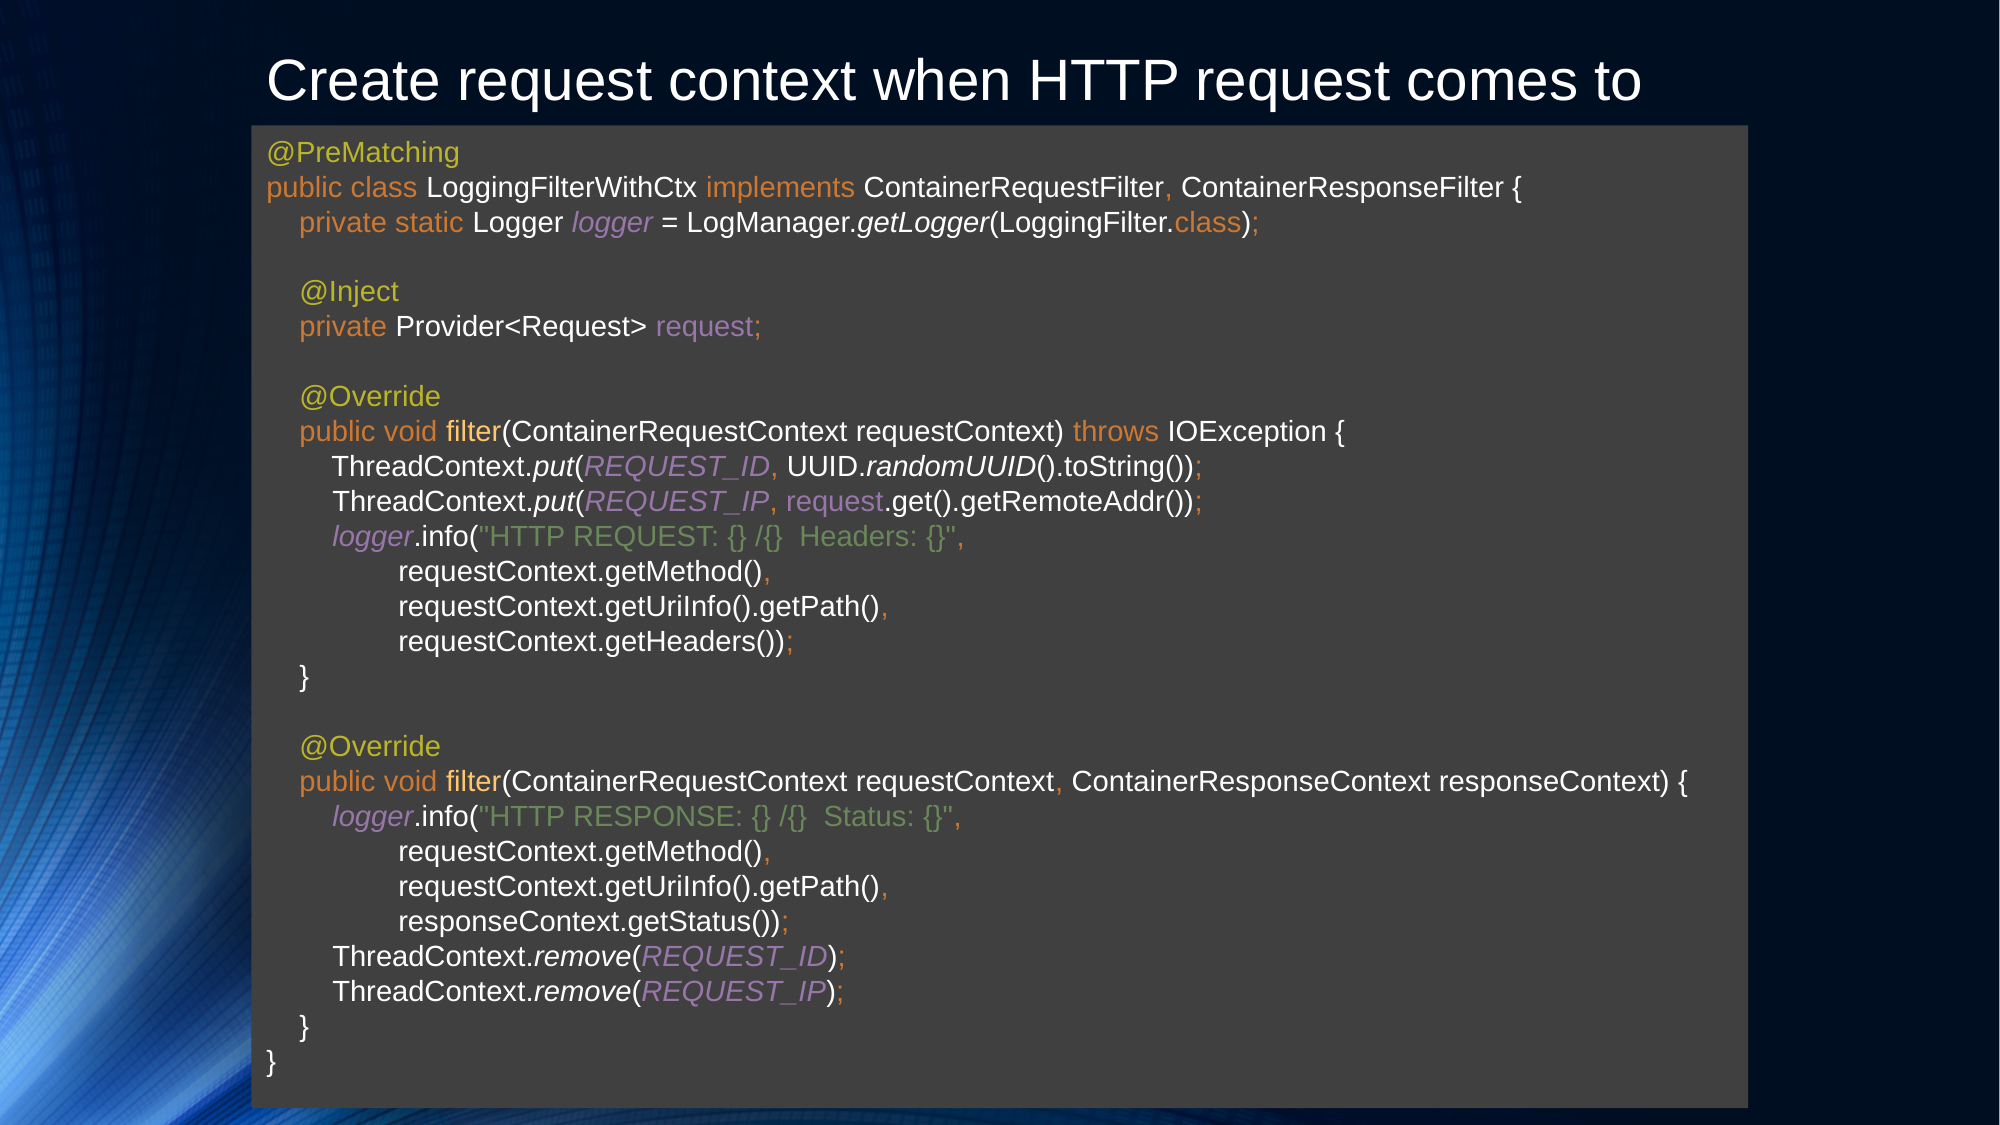

Create request context when HTTP request comes to app.
@PreMatching
public class LoggingFilterWithCtx implements ContainerRequestFilter, ContainerResponseFilter {
    private static Logger logger = LogManager.getLogger(LoggingFilter.class);
    @Inject
    private Provider<Request> request;
    @Override
    public void filter(ContainerRequestContext requestContext) throws IOException {
        ThreadContext.put(REQUEST_ID, UUID.randomUUID().toString());
        ThreadContext.put(REQUEST_IP, request.get().getRemoteAddr());
        logger.info("HTTP REQUEST: {} /{}  Headers: {}",
                requestContext.getMethod(),
                requestContext.getUriInfo().getPath(),
                requestContext.getHeaders());
    }
    @Override
    public void filter(ContainerRequestContext requestContext, ContainerResponseContext responseContext) {
        logger.info("HTTP RESPONSE: {} /{}  Status: {}",
                requestContext.getMethod(),
                requestContext.getUriInfo().getPath(),
                responseContext.getStatus());
        ThreadContext.remove(REQUEST_ID);
        ThreadContext.remove(REQUEST_IP);
    }
}